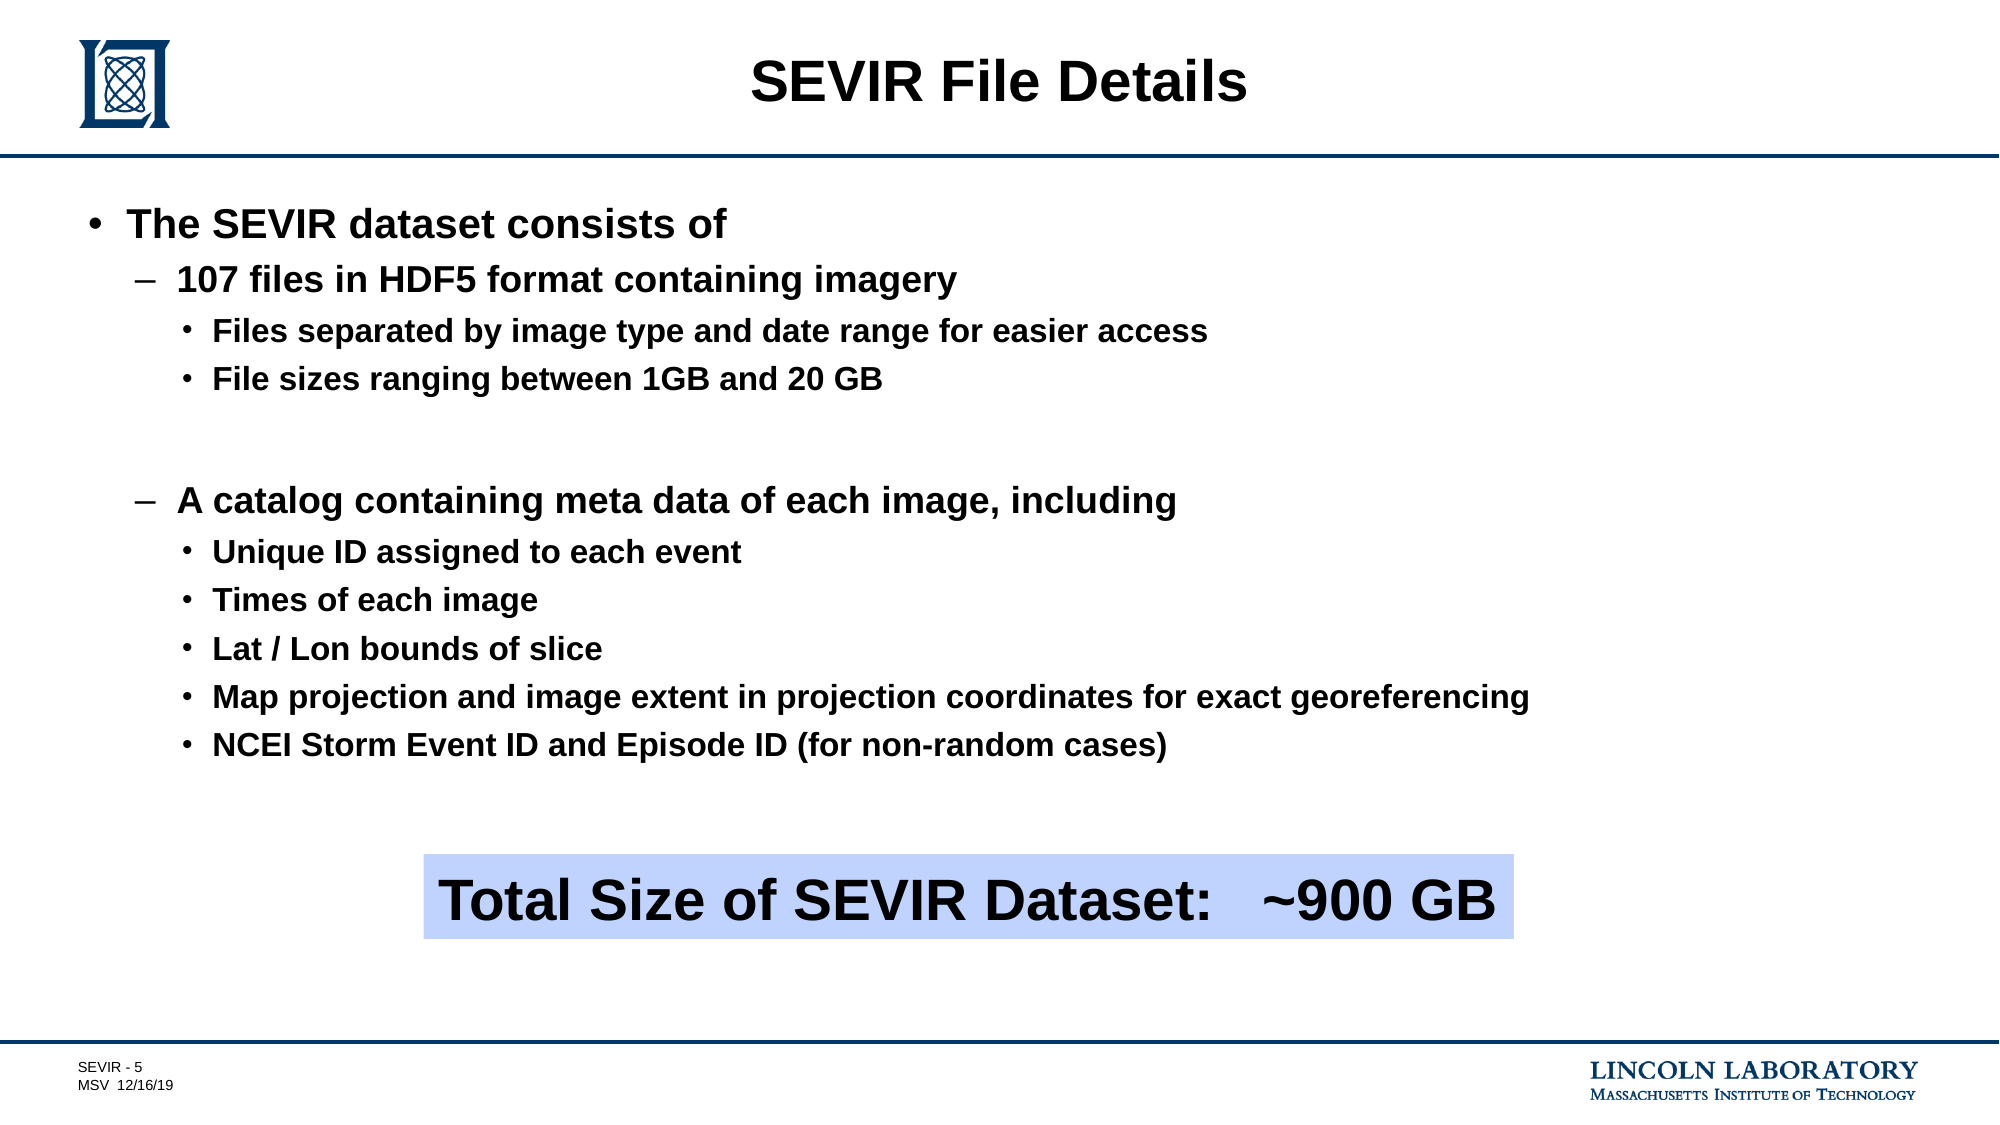

# SEVIR File Details
The SEVIR dataset consists of
107 files in HDF5 format containing imagery
Files separated by image type and date range for easier access
File sizes ranging between 1GB and 20 GB

A catalog containing meta data of each image, including
Unique ID assigned to each event
Times of each image
Lat / Lon bounds of slice
Map projection and image extent in projection coordinates for exact georeferencing
NCEI Storm Event ID and Episode ID (for non-random cases)

Total Size of SEVIR Dataset:   ~900 GB